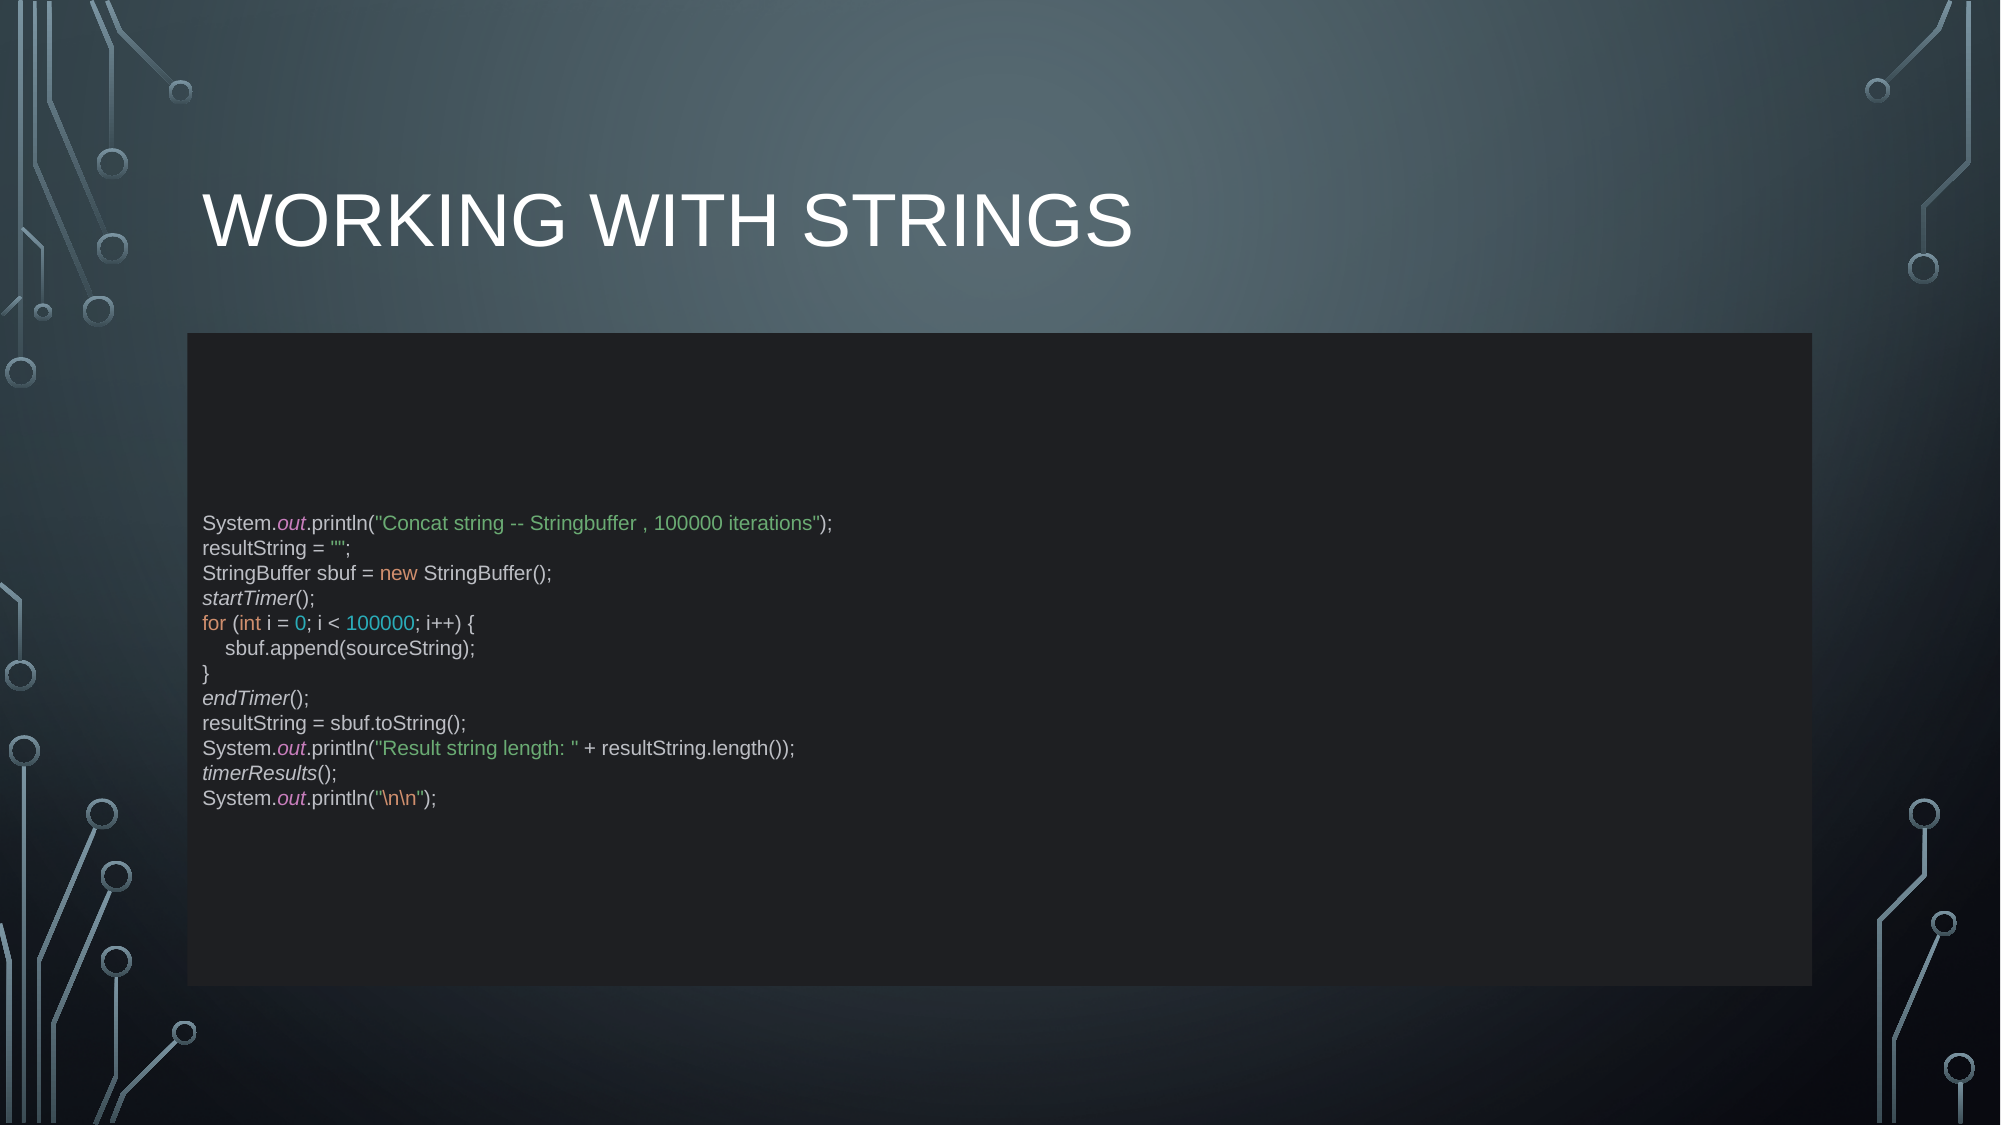

# Working with Strings
Part 5
System.out.println("Concat string -- Stringbuffer , 100000 iterations");
resultString = "";
StringBuffer sbuf = new StringBuffer();
startTimer();
for (int i = 0; i < 100000; i++) {
    sbuf.append(sourceString);
}
endTimer();
resultString = sbuf.toString();
System.out.println("Result string length: " + resultString.length());
timerResults();
System.out.println("\n\n");